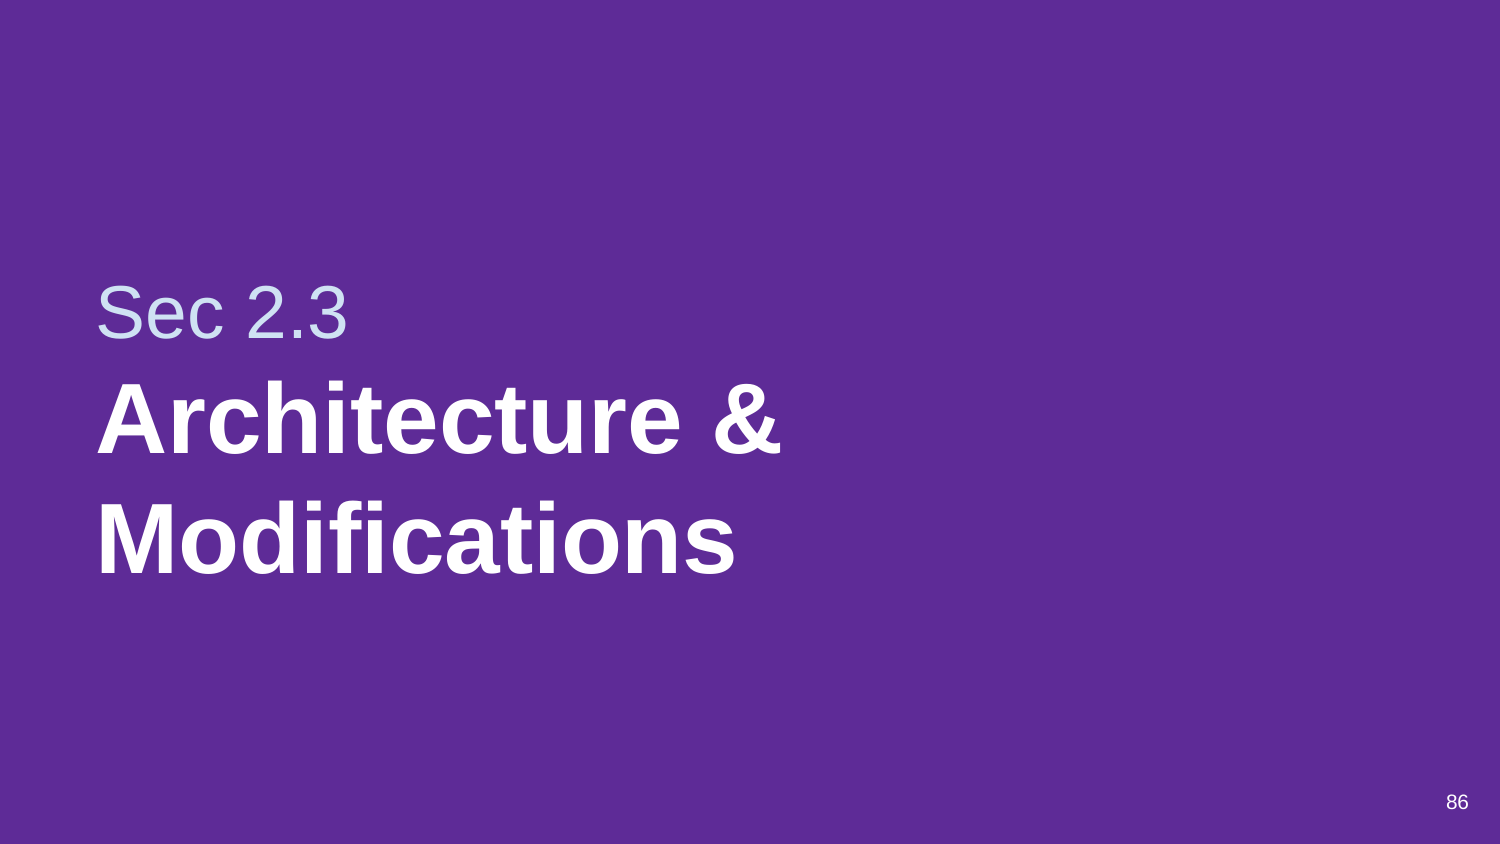

# Sec 2.3
Architecture &  Modifications
86